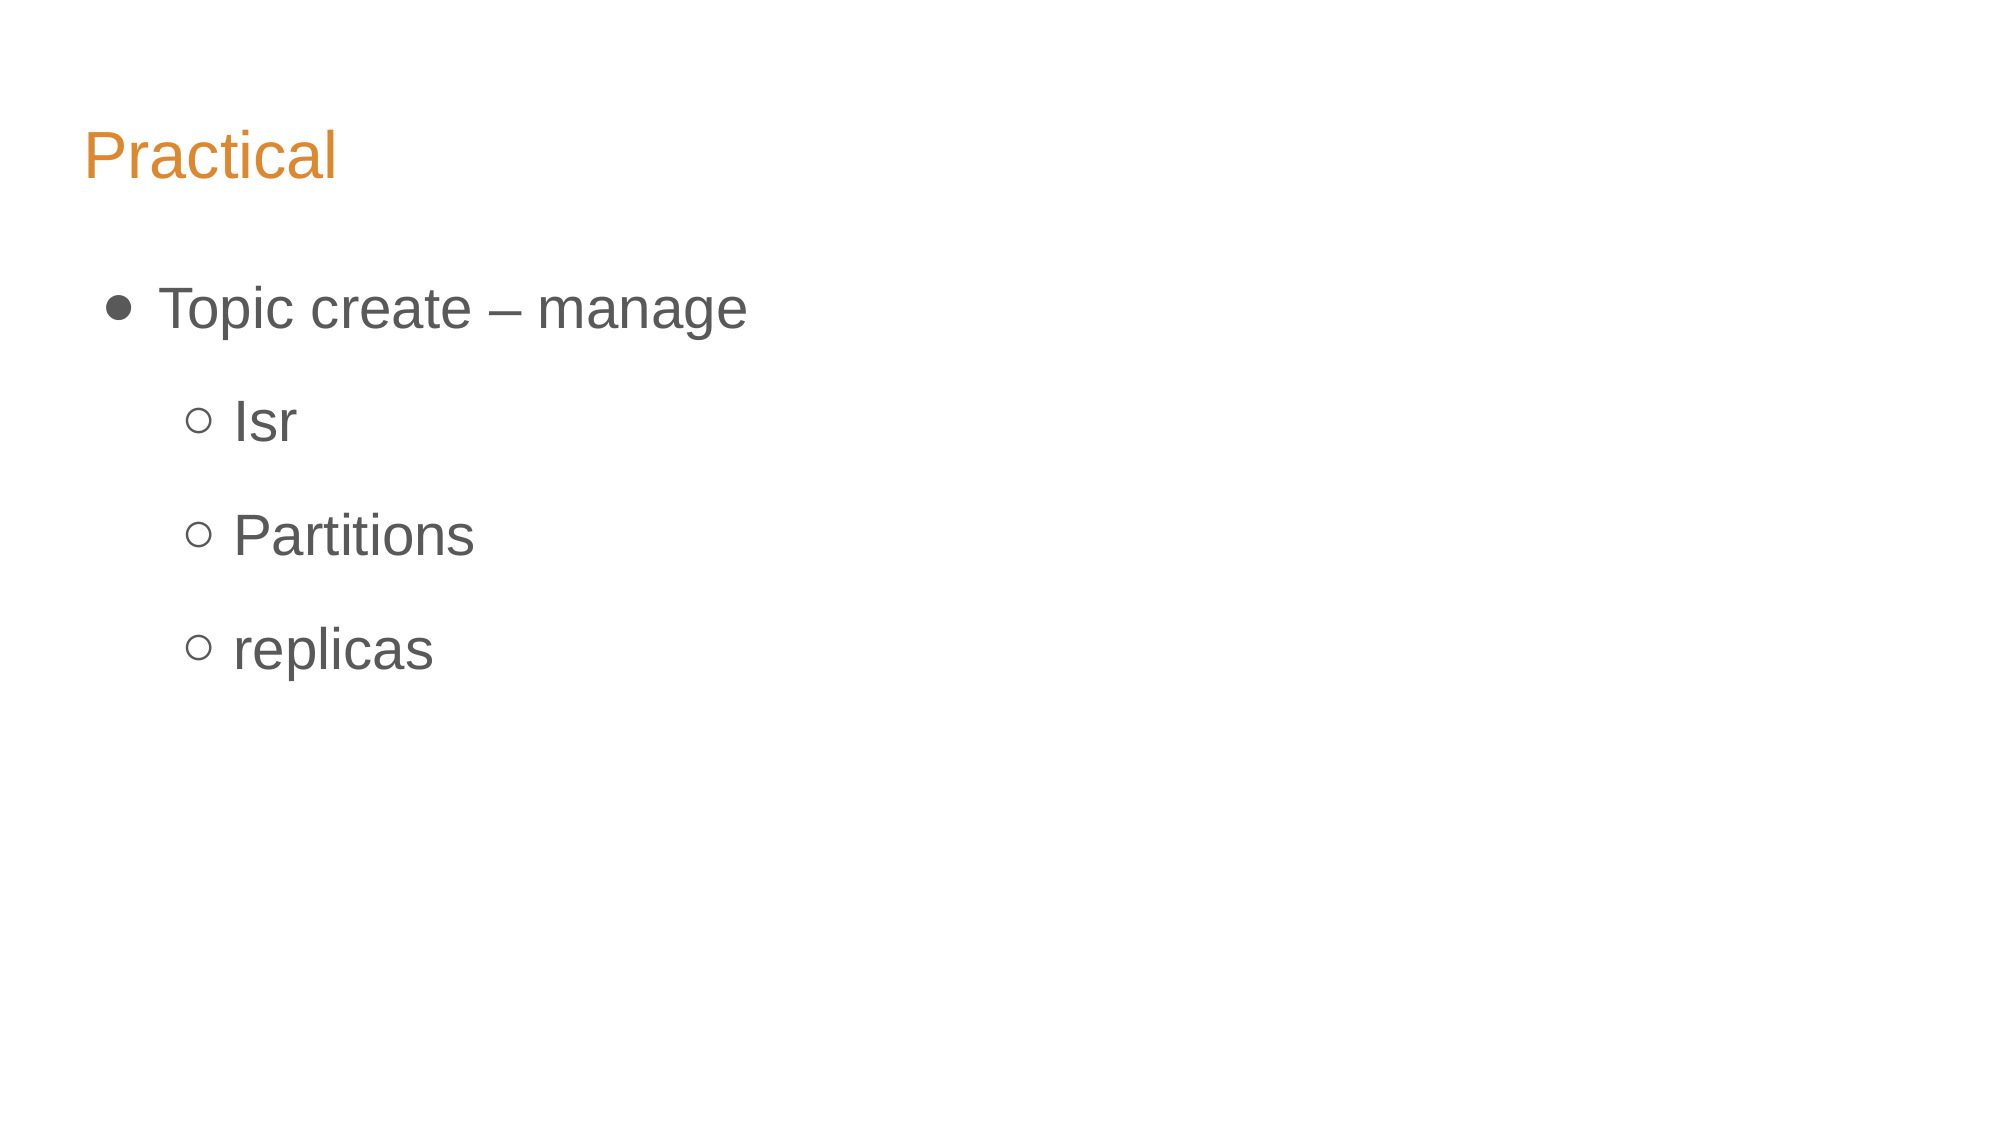

# Practical
Topic create – manage
Isr
Partitions
replicas